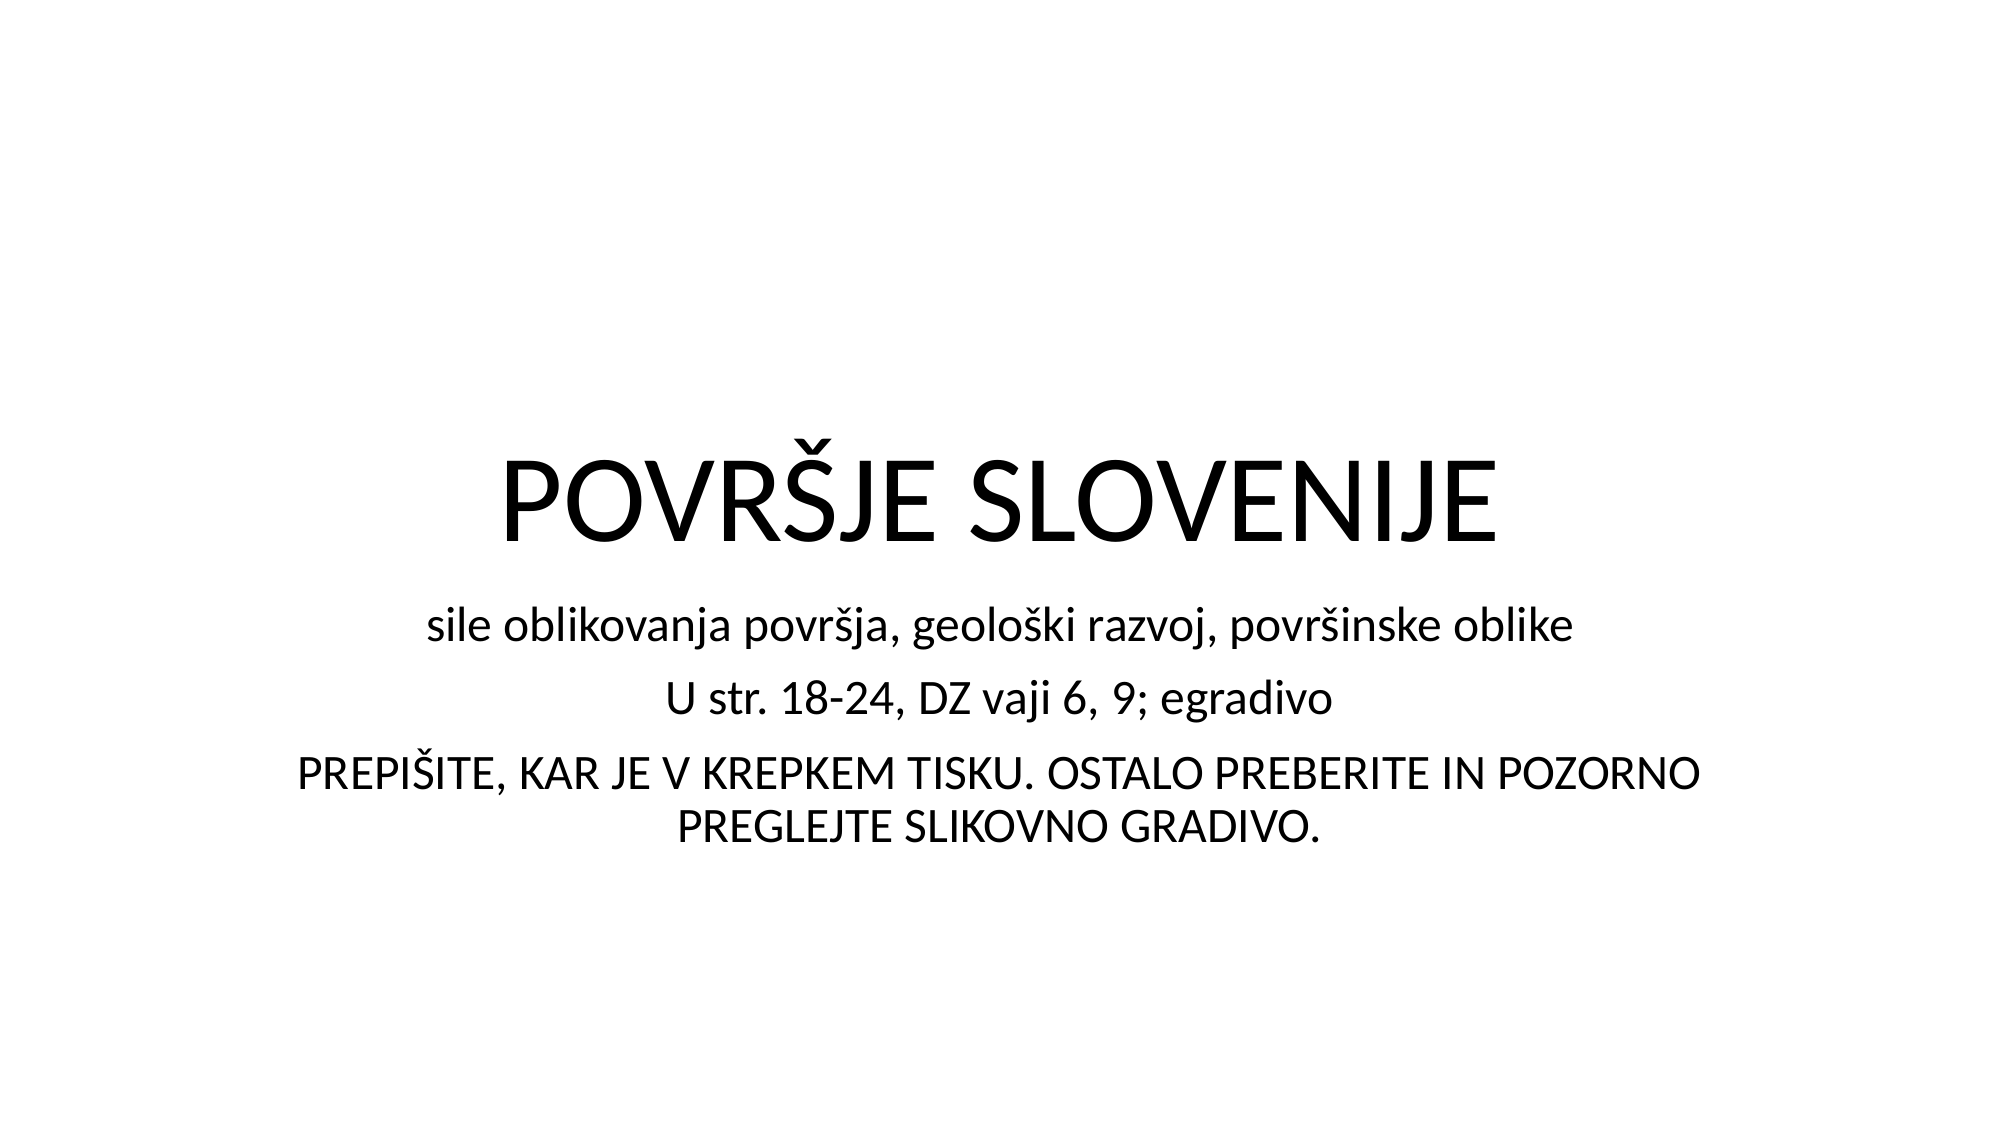

# POVRŠJE SLOVENIJE
sile oblikovanja površja, geološki razvoj, površinske oblike
U str. 18-24, DZ vaji 6, 9; egradivo
PREPIŠITE, KAR JE V KREPKEM TISKU. OSTALO PREBERITE IN POZORNO PREGLEJTE SLIKOVNO GRADIVO.